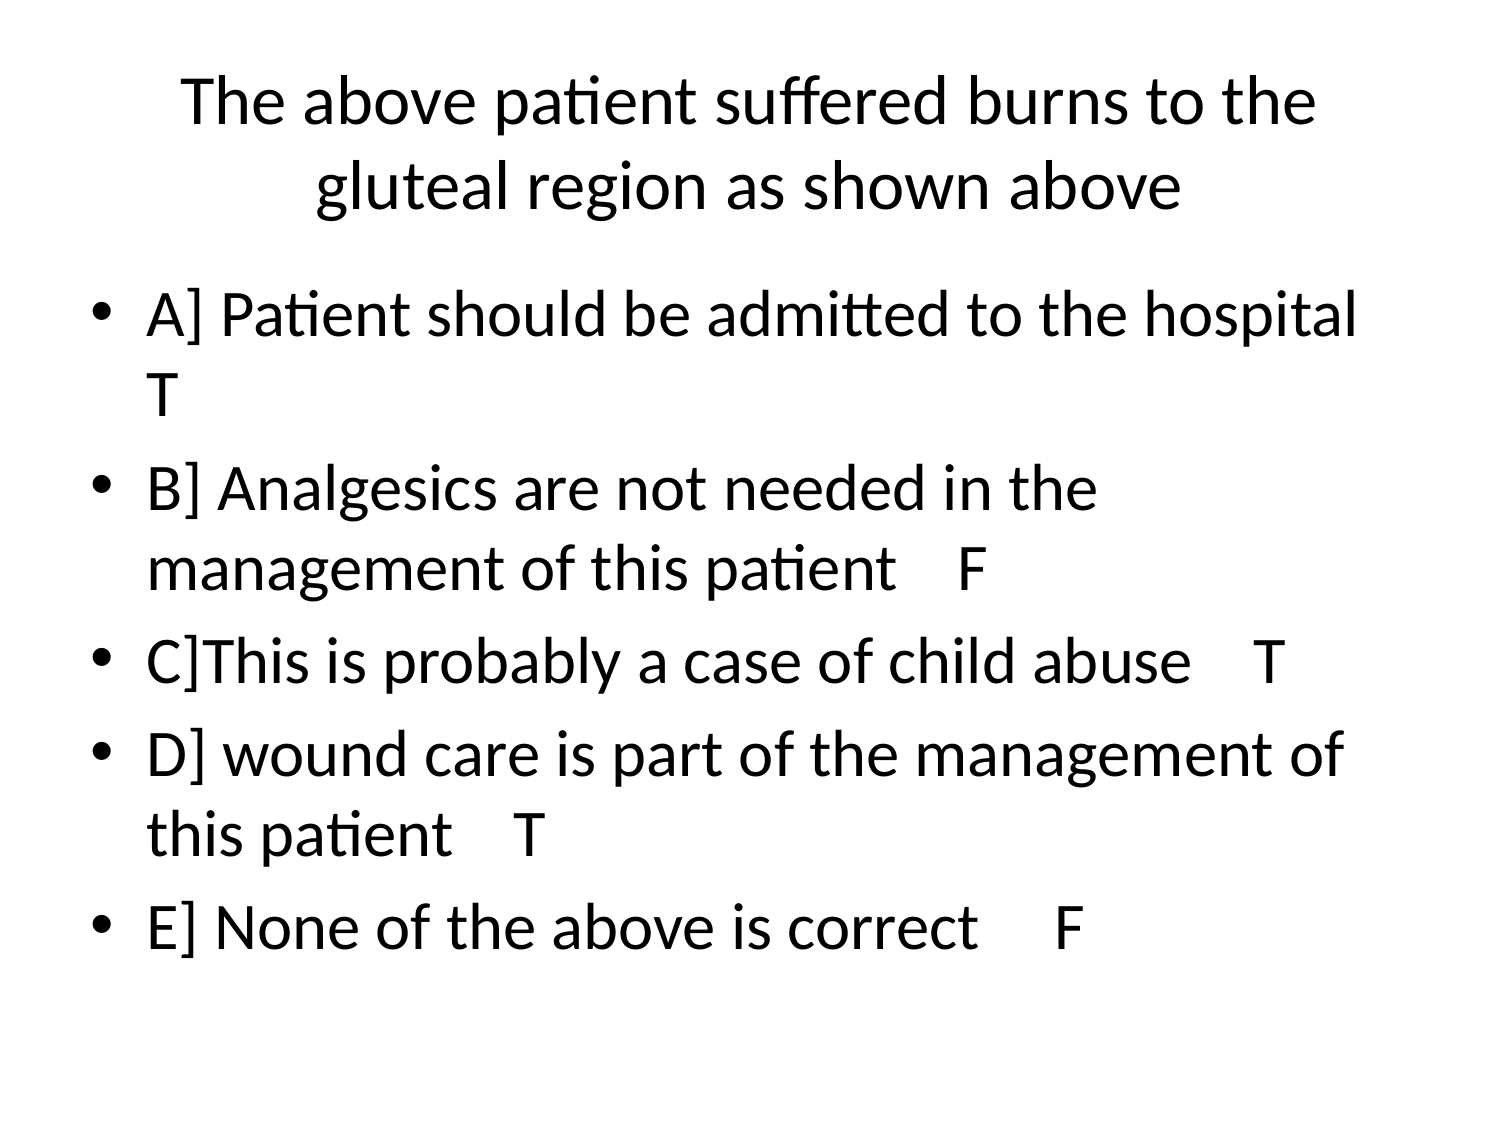

# The above patient suffered burns to the gluteal region as shown above
A] Patient should be admitted to the hospital   T
B] Analgesics are not needed in the management of this patient    F
C]This is probably a case of child abuse    T
D] wound care is part of the management of this patient    T
E] None of the above is correct     F